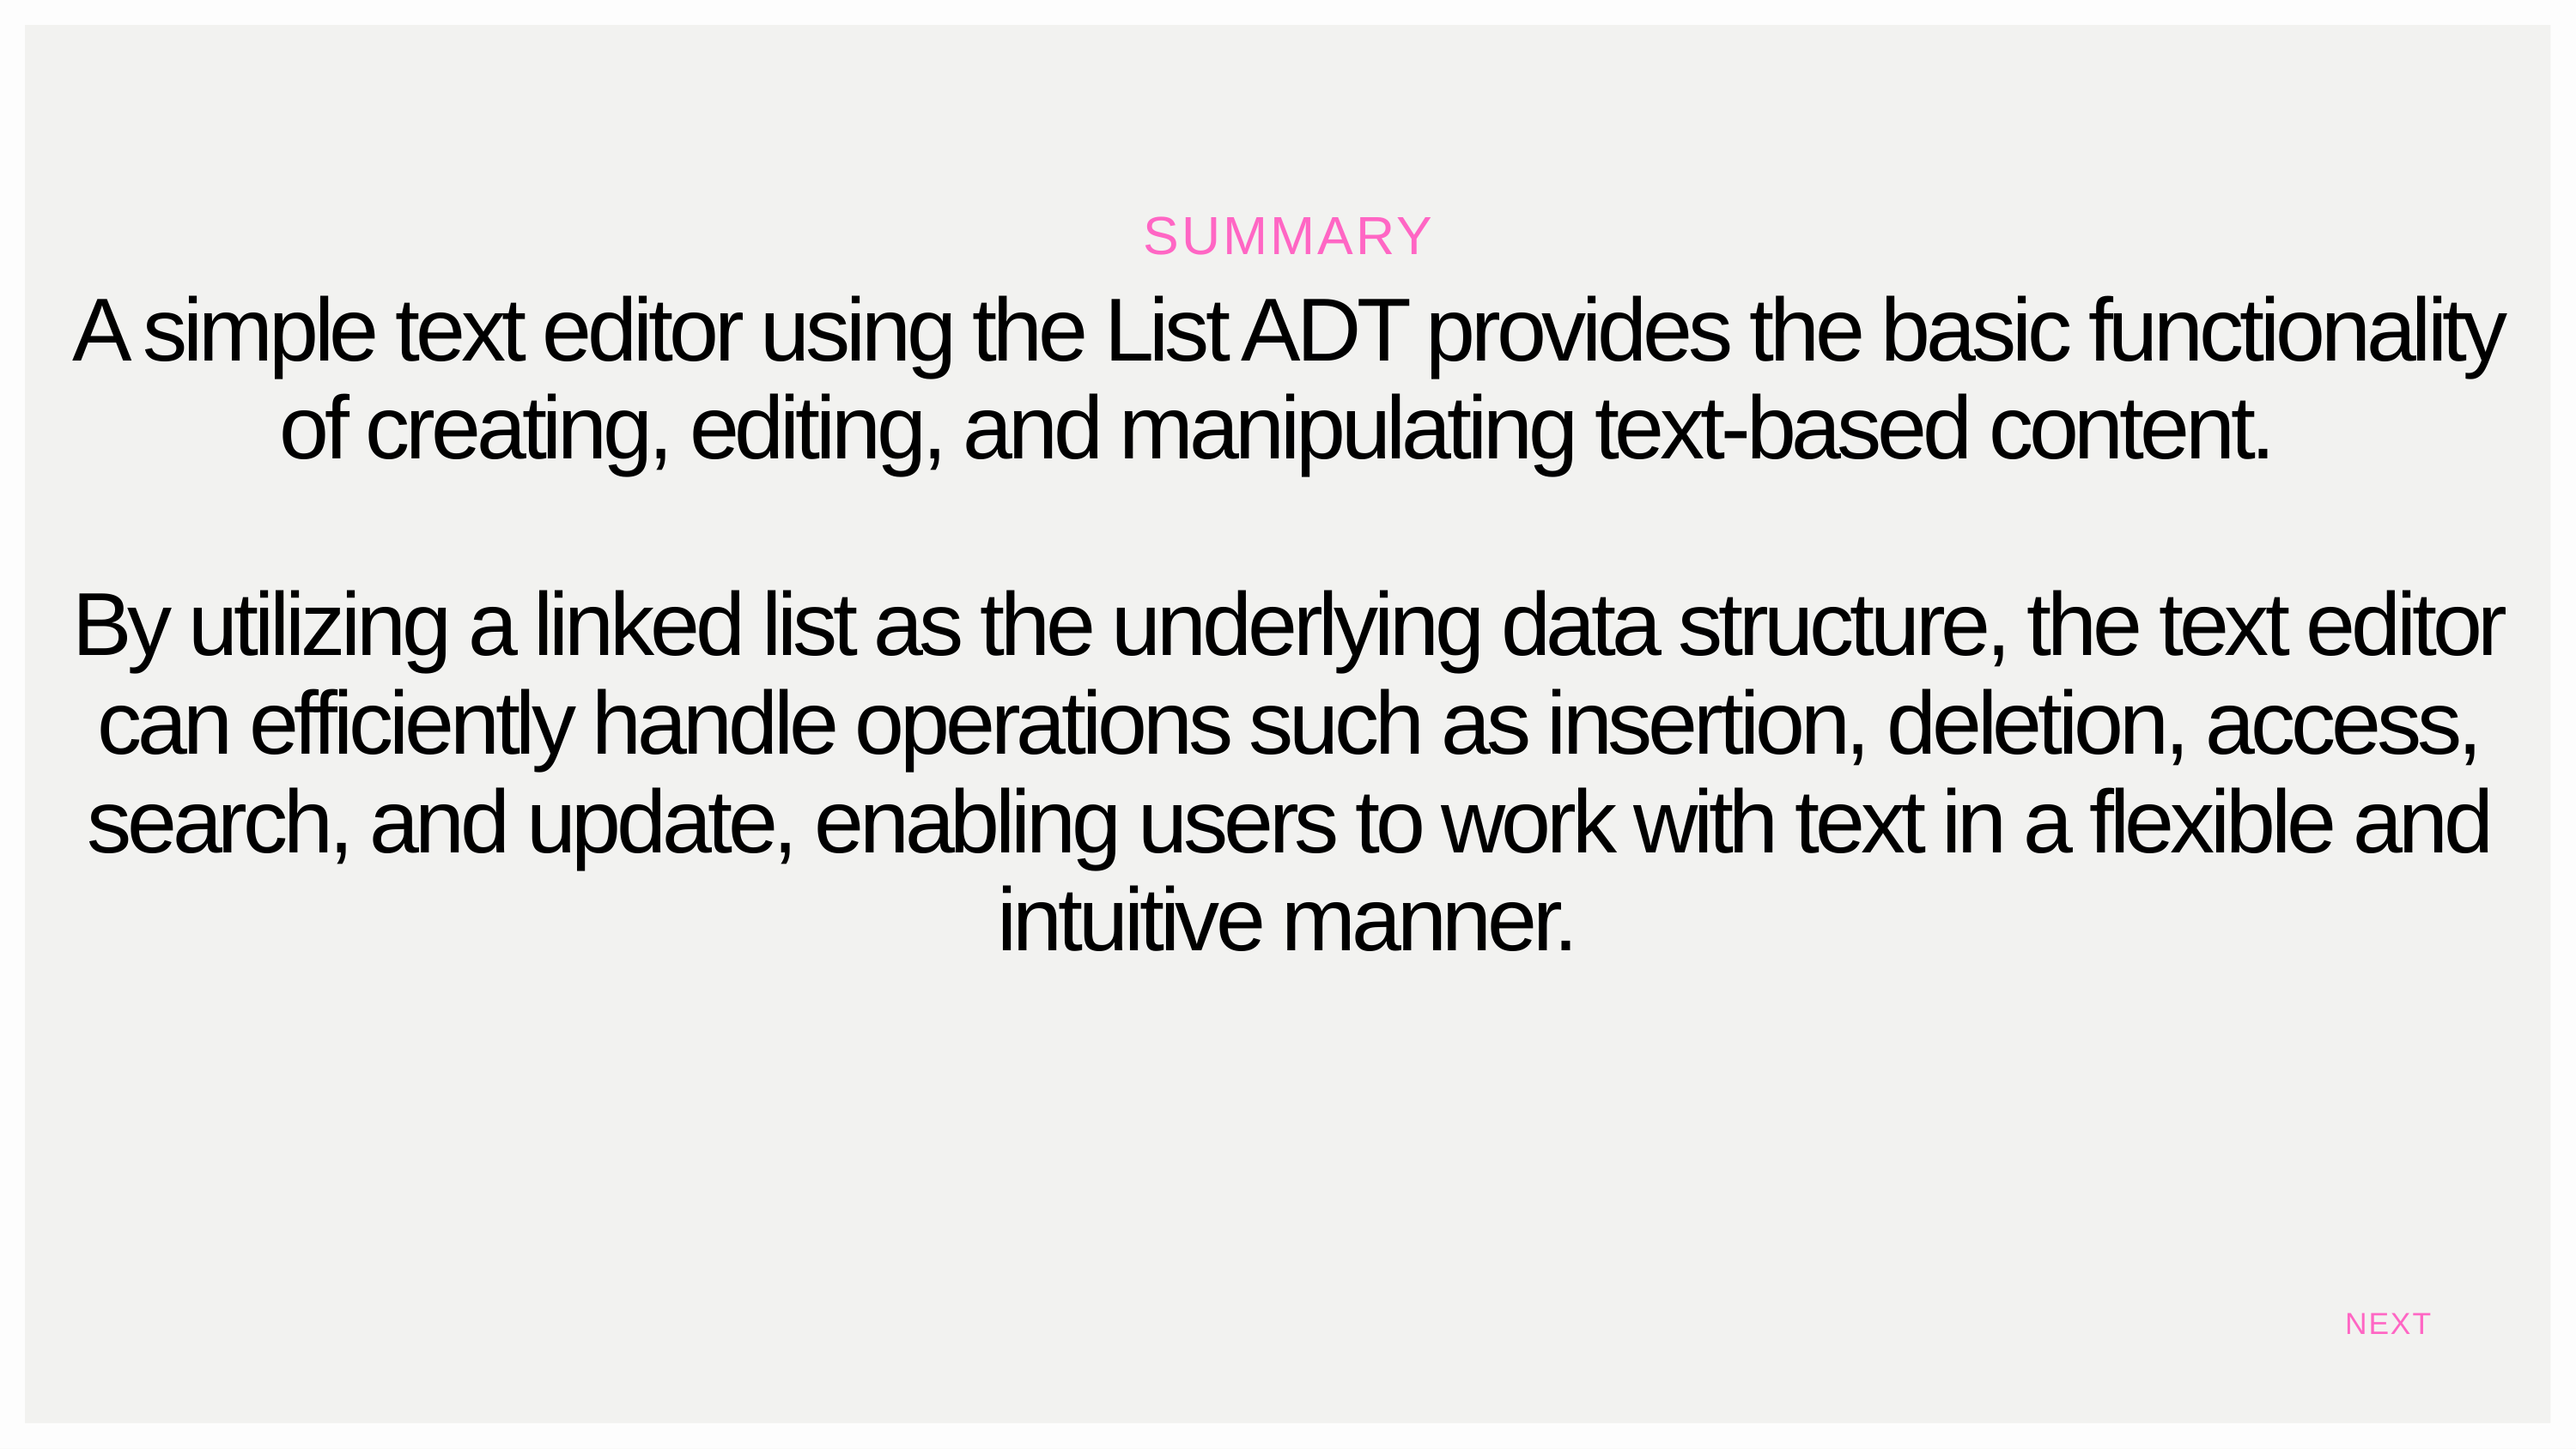

SUMMARY
A simple text editor using the List ADT provides the basic functionality of creating, editing, and manipulating text-based content.

By utilizing a linked list as the underlying data structure, the text editor can efficiently handle operations such as insertion, deletion, access, search, and update, enabling users to work with text in a flexible and intuitive manner.
NEXT